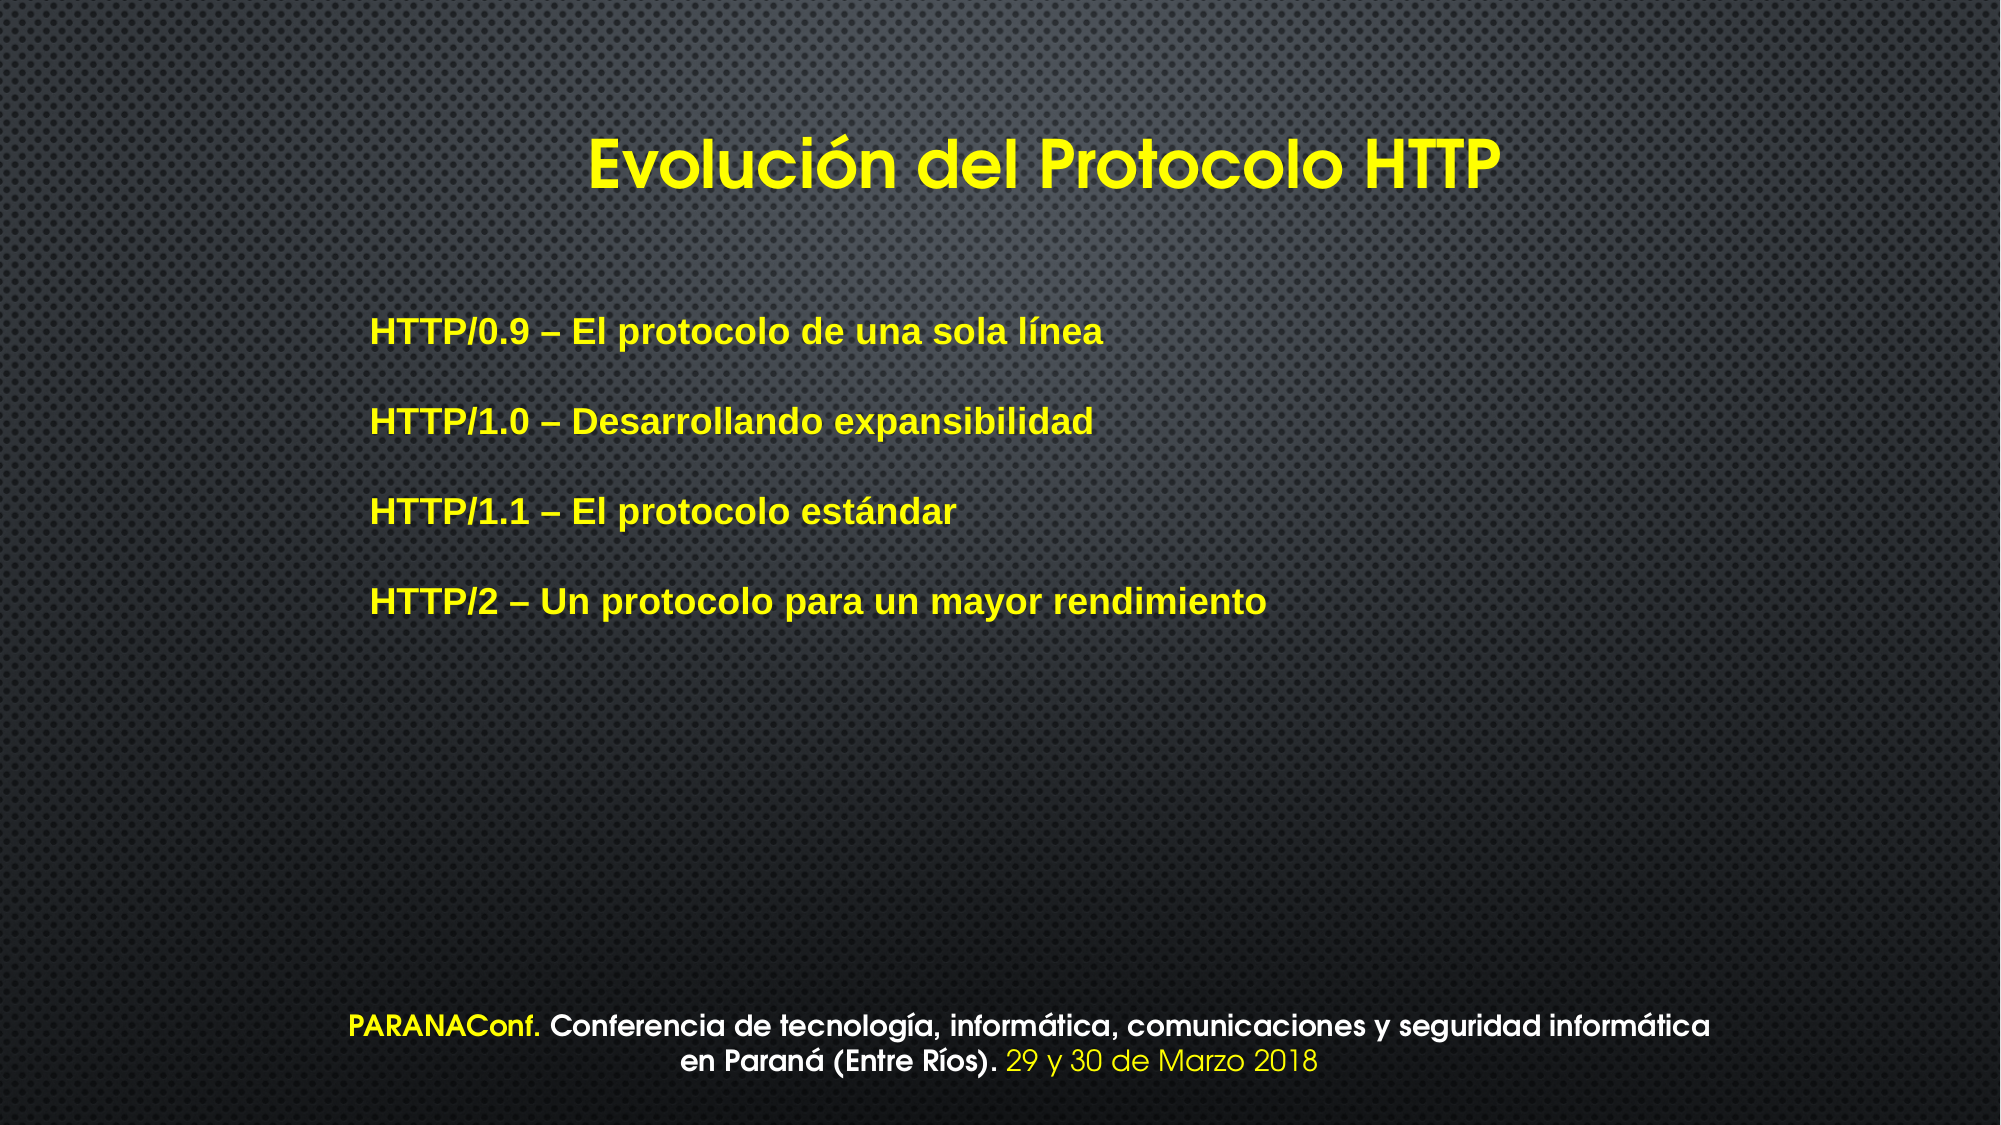

Evolución del Protocolo HTTP
HTTP/0.9 – El protocolo de una sola línea

HTTP/1.0 – Desarrollando expansibilidad

HTTP/1.1 – El protocolo estándar

HTTP/2 – Un protocolo para un mayor rendimiento
PARANAConf. Conferencia de tecnología, informática, comunicaciones y seguridad informática
en Paraná (Entre Ríos). 29 y 30 de Marzo 2018